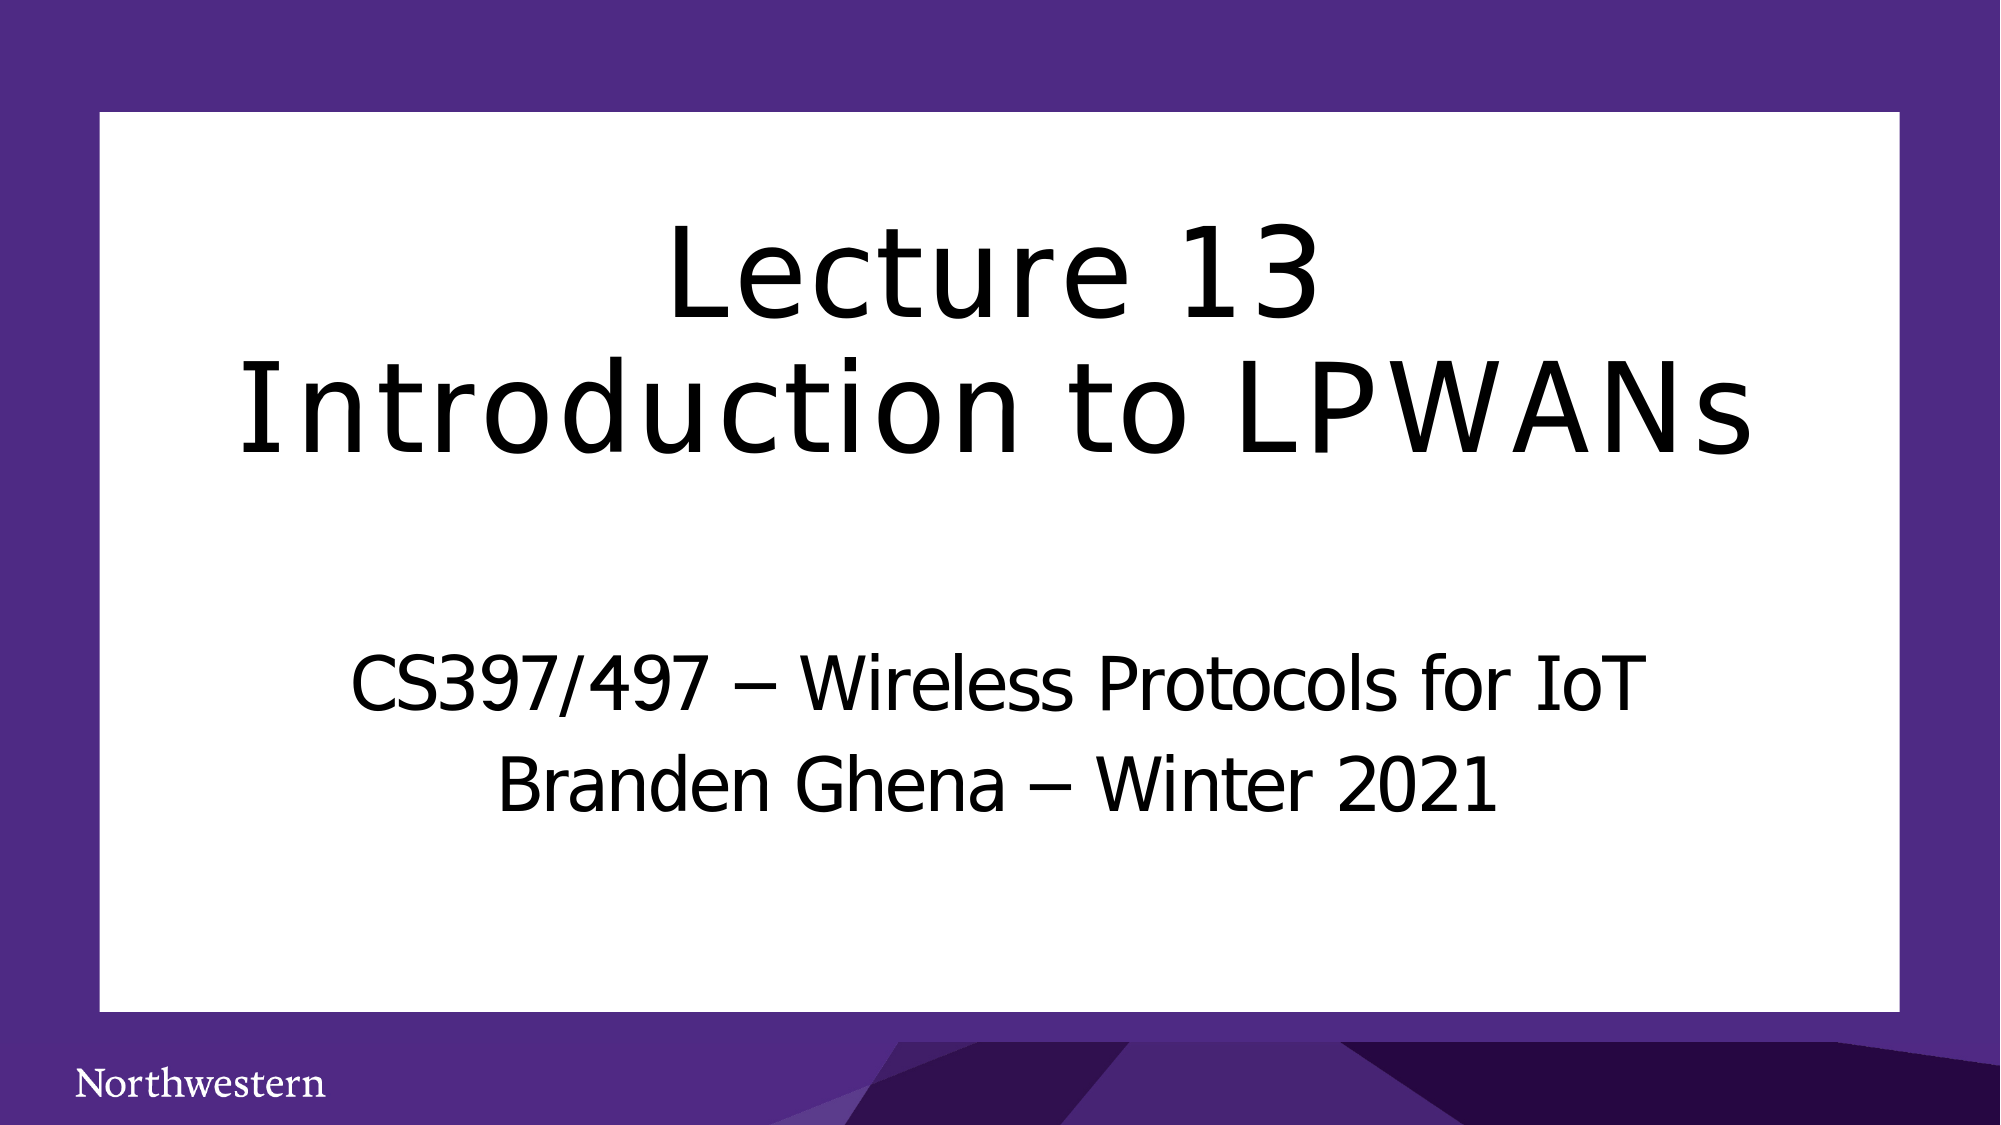

# Lecture 13 Introduction to LPWANs
CS397/497 – Wireless Protocols for IoT
Branden Ghena – Winter 2021